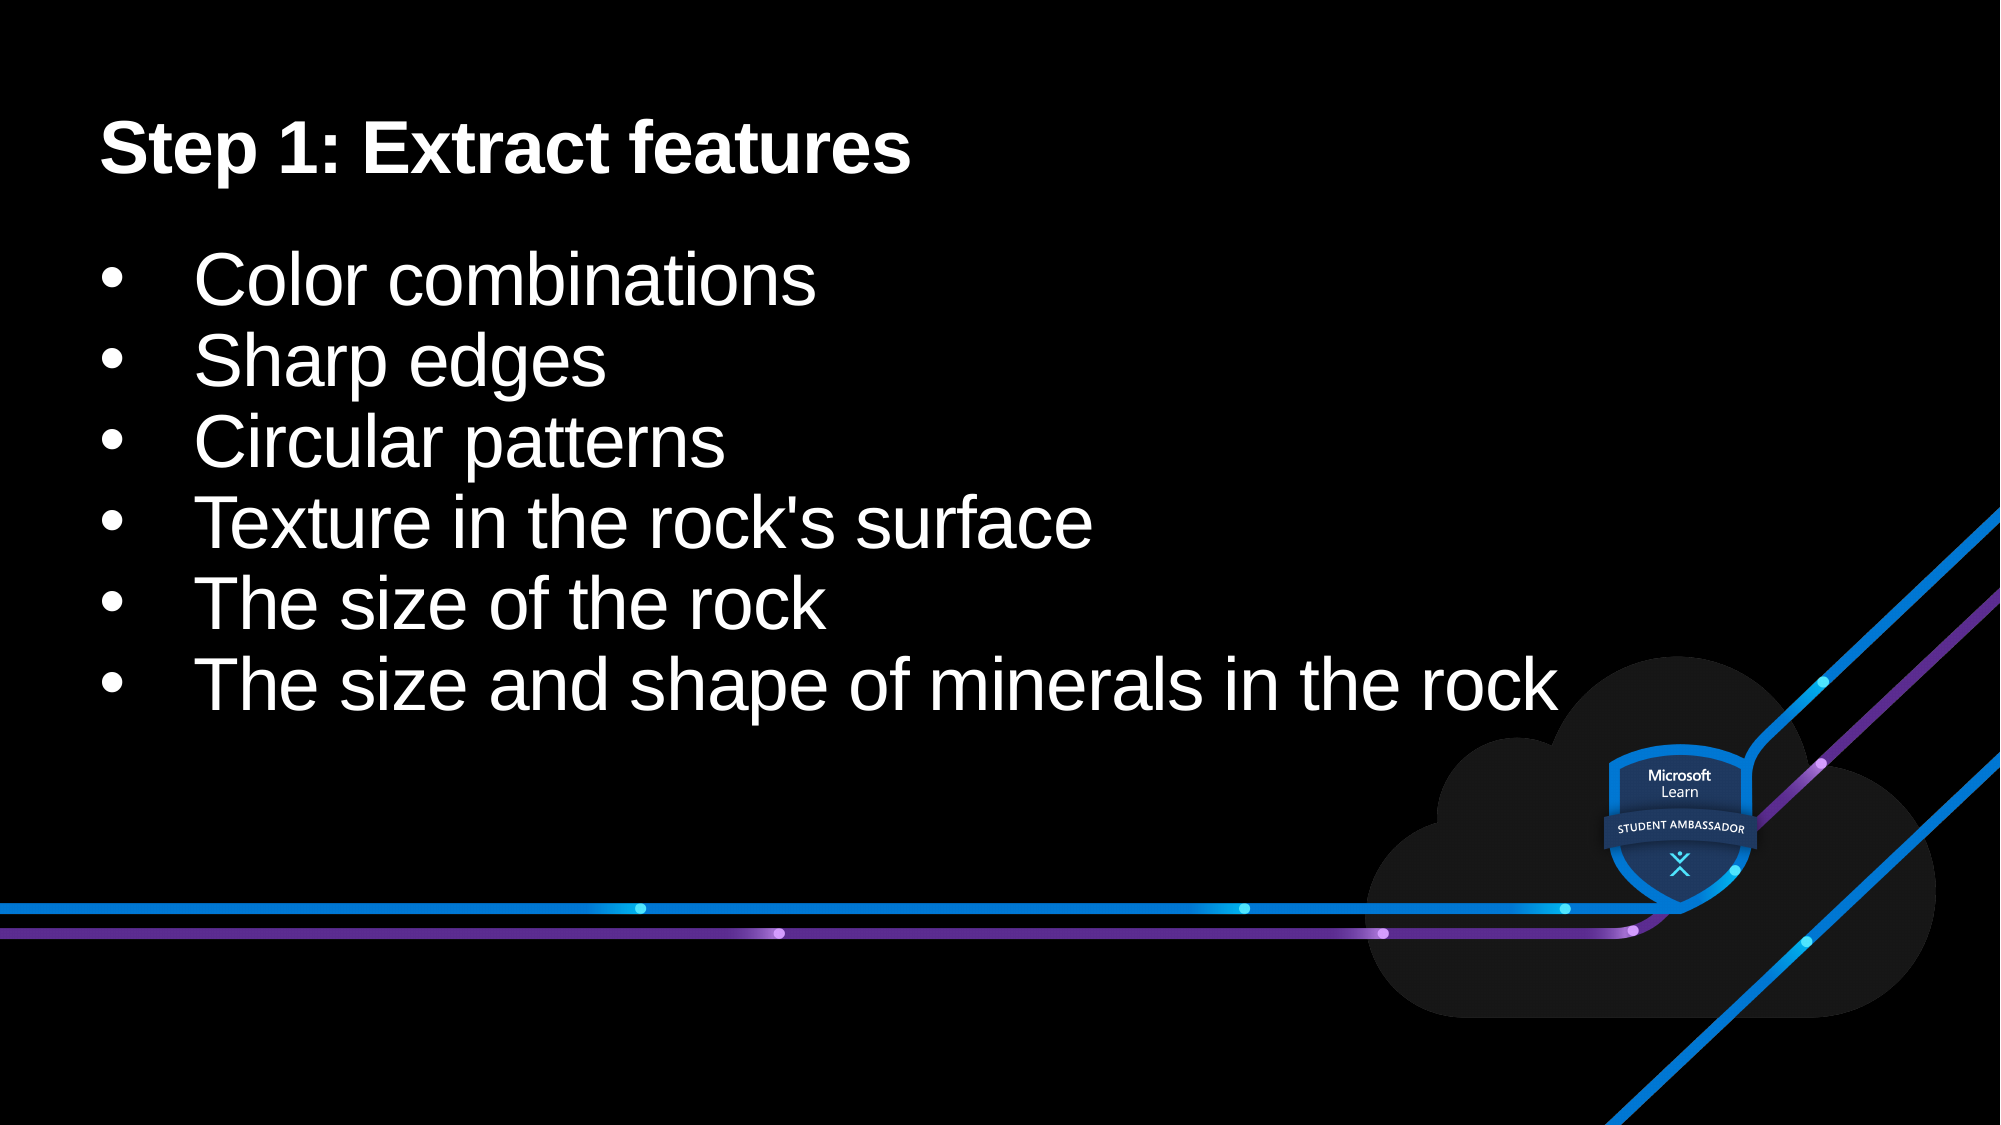

# Step 1: Extract features
Color combinations
Sharp edges
Circular patterns
Texture in the rock's surface
The size of the rock
The size and shape of minerals in the rock